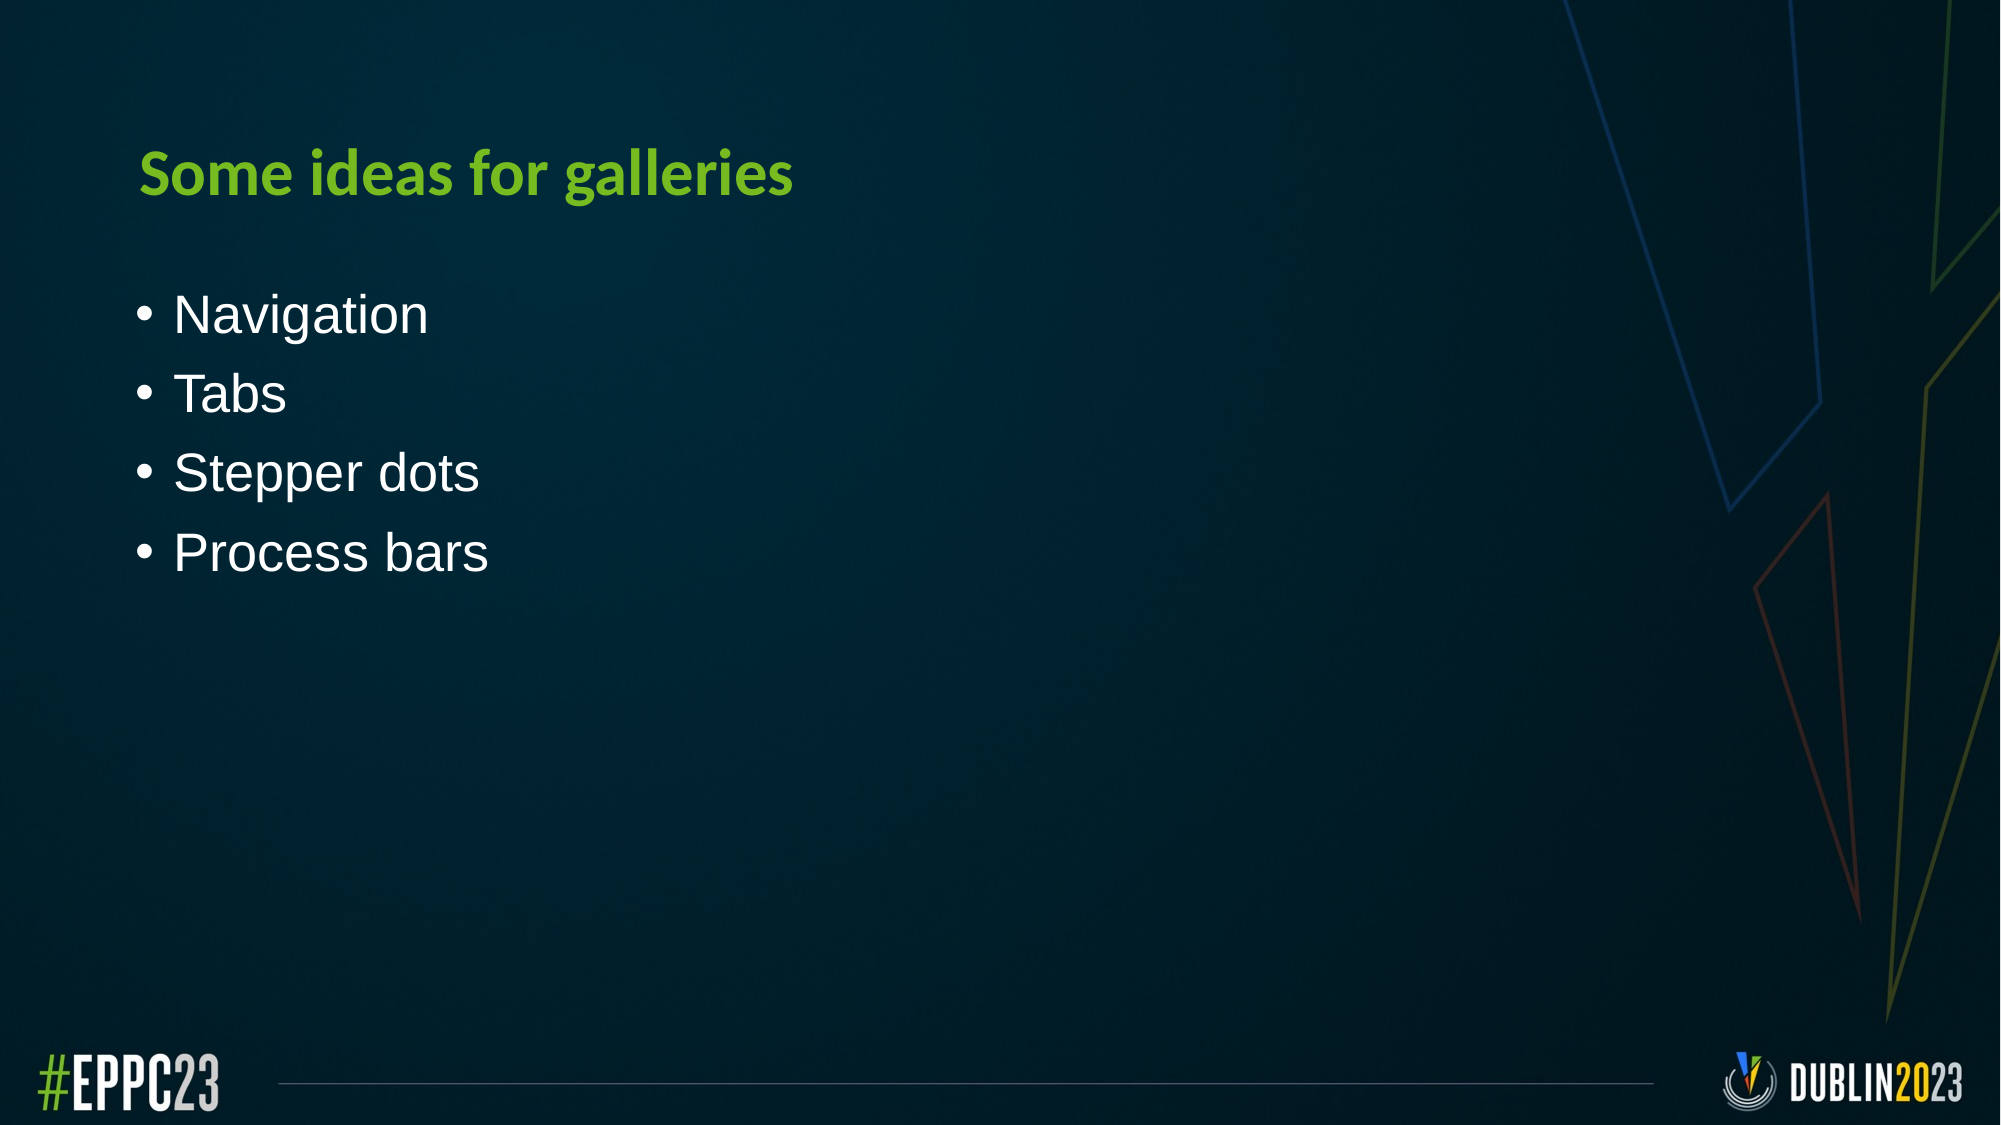

# Some ideas for galleries
Navigation
Tabs
Stepper dots
Process bars